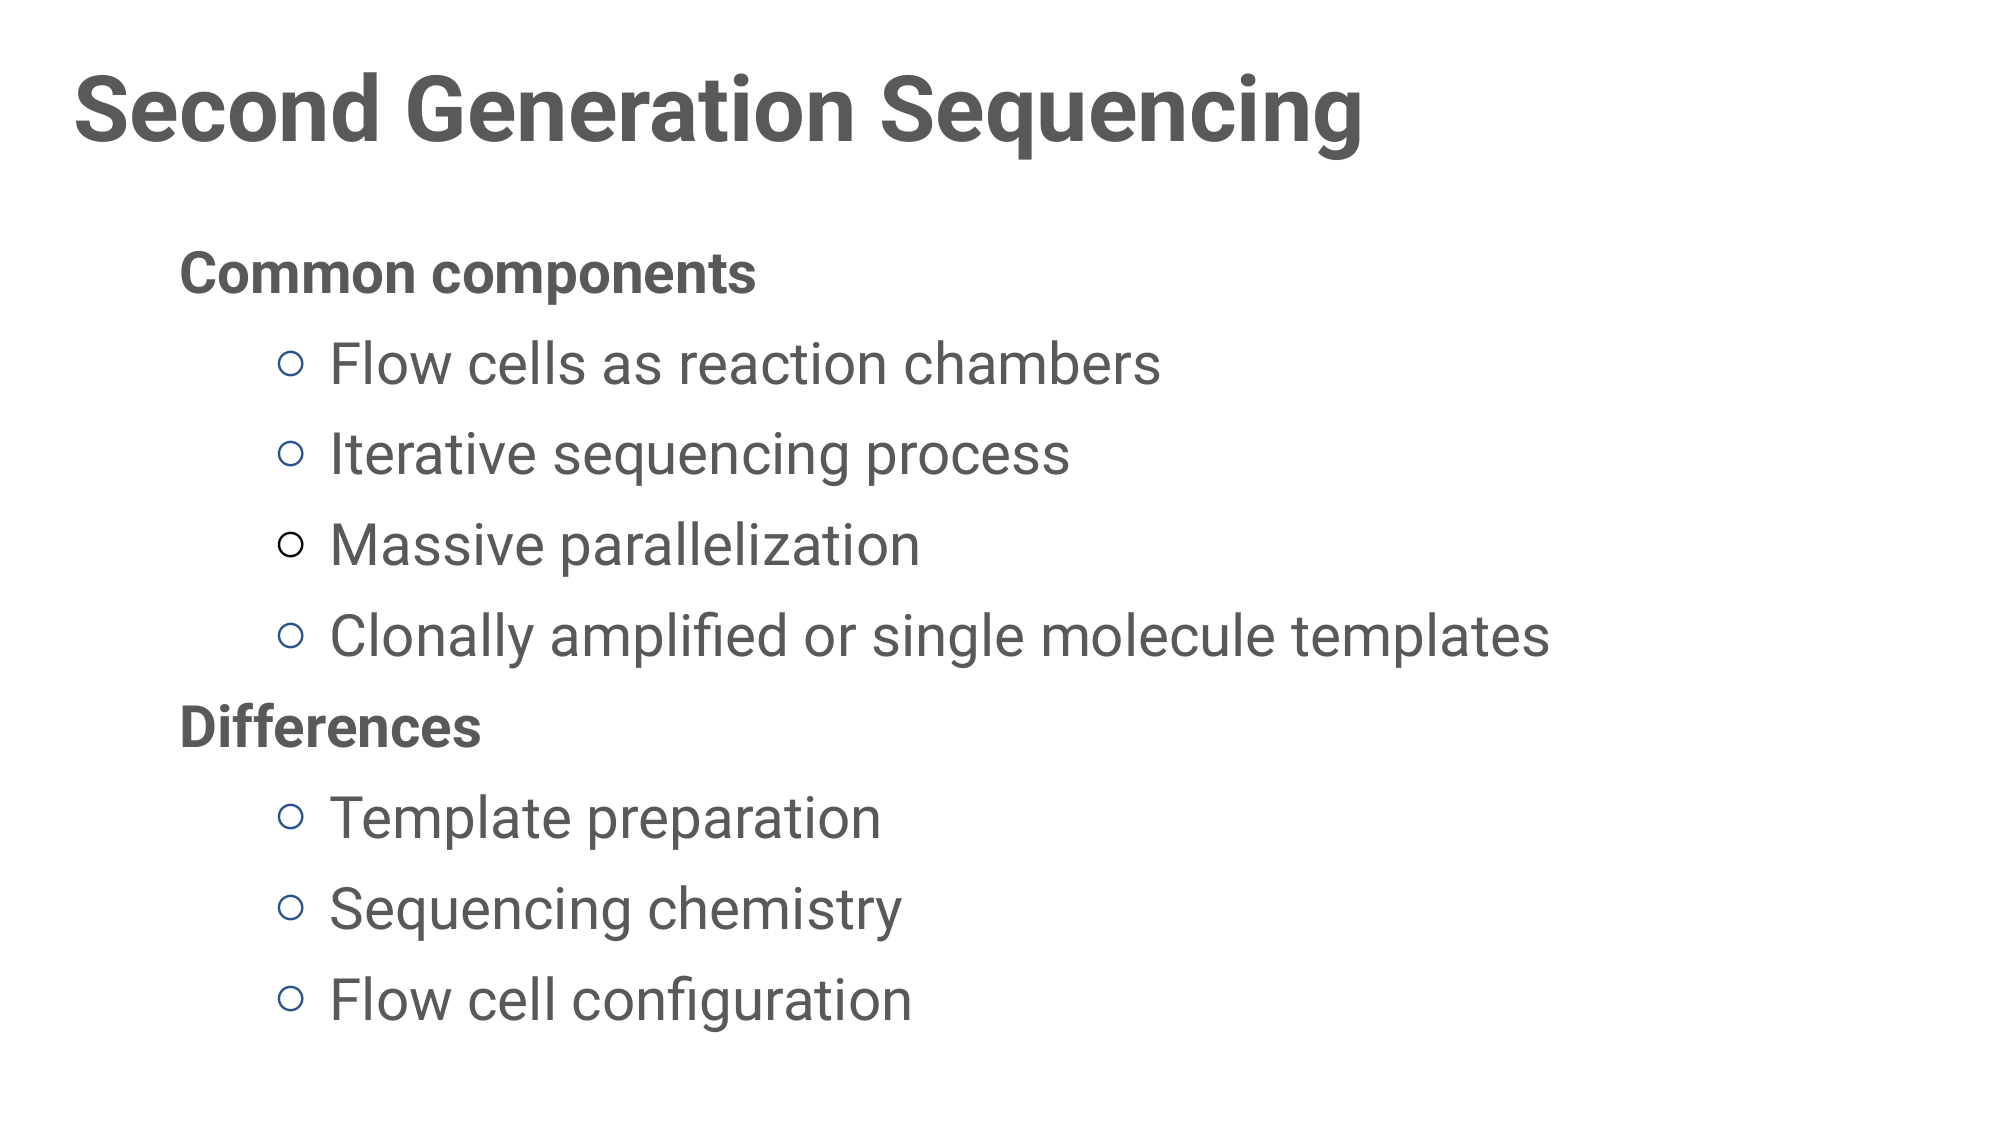

# Second Generation Sequencing
Common components
Flow cells as reaction chambers
Iterative sequencing process
Massive parallelization
Clonally amplified or single molecule templates
Differences
Template preparation
Sequencing chemistry
Flow cell configuration